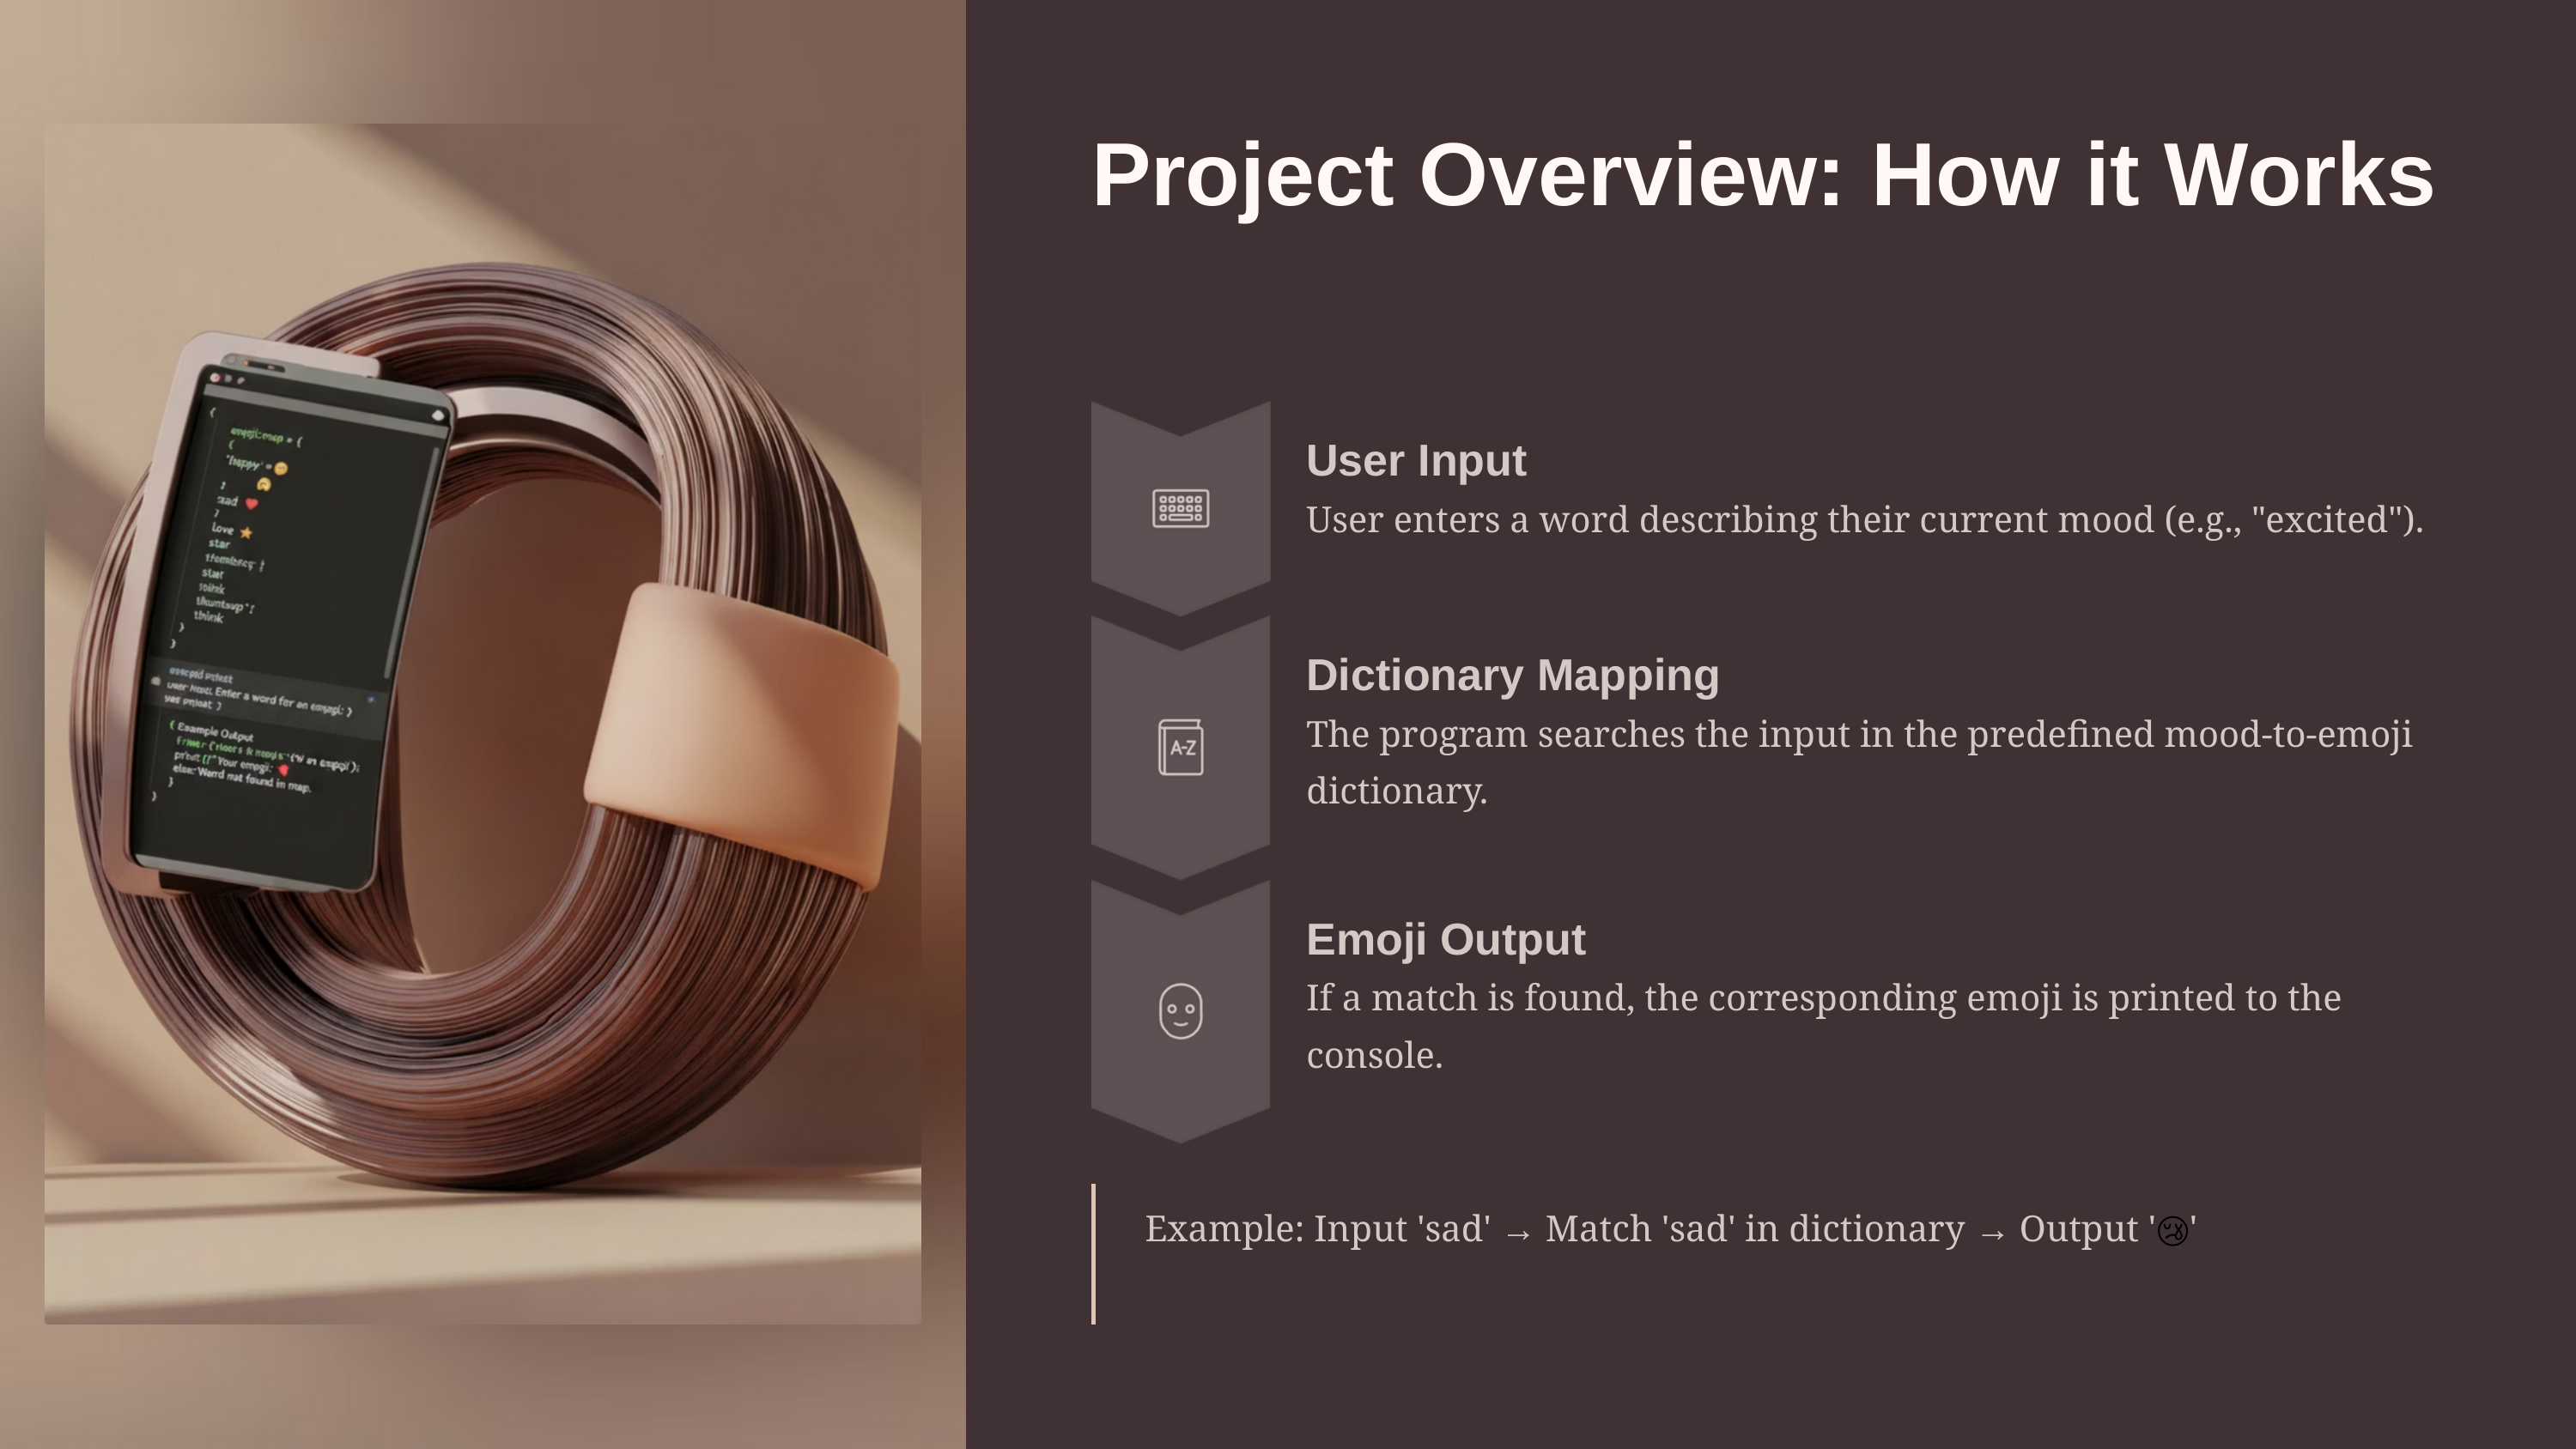

Project Overview: How it Works

User Input
User enters a word describing their current mood (e.g., "excited").

Dictionary Mapping
The program searches the input in the predefined mood-to-emoji dictionary.

Emoji Output
If a match is found, the corresponding emoji is printed to the console.

Example: Input 'sad' → Match 'sad' in dictionary → Output '😢'